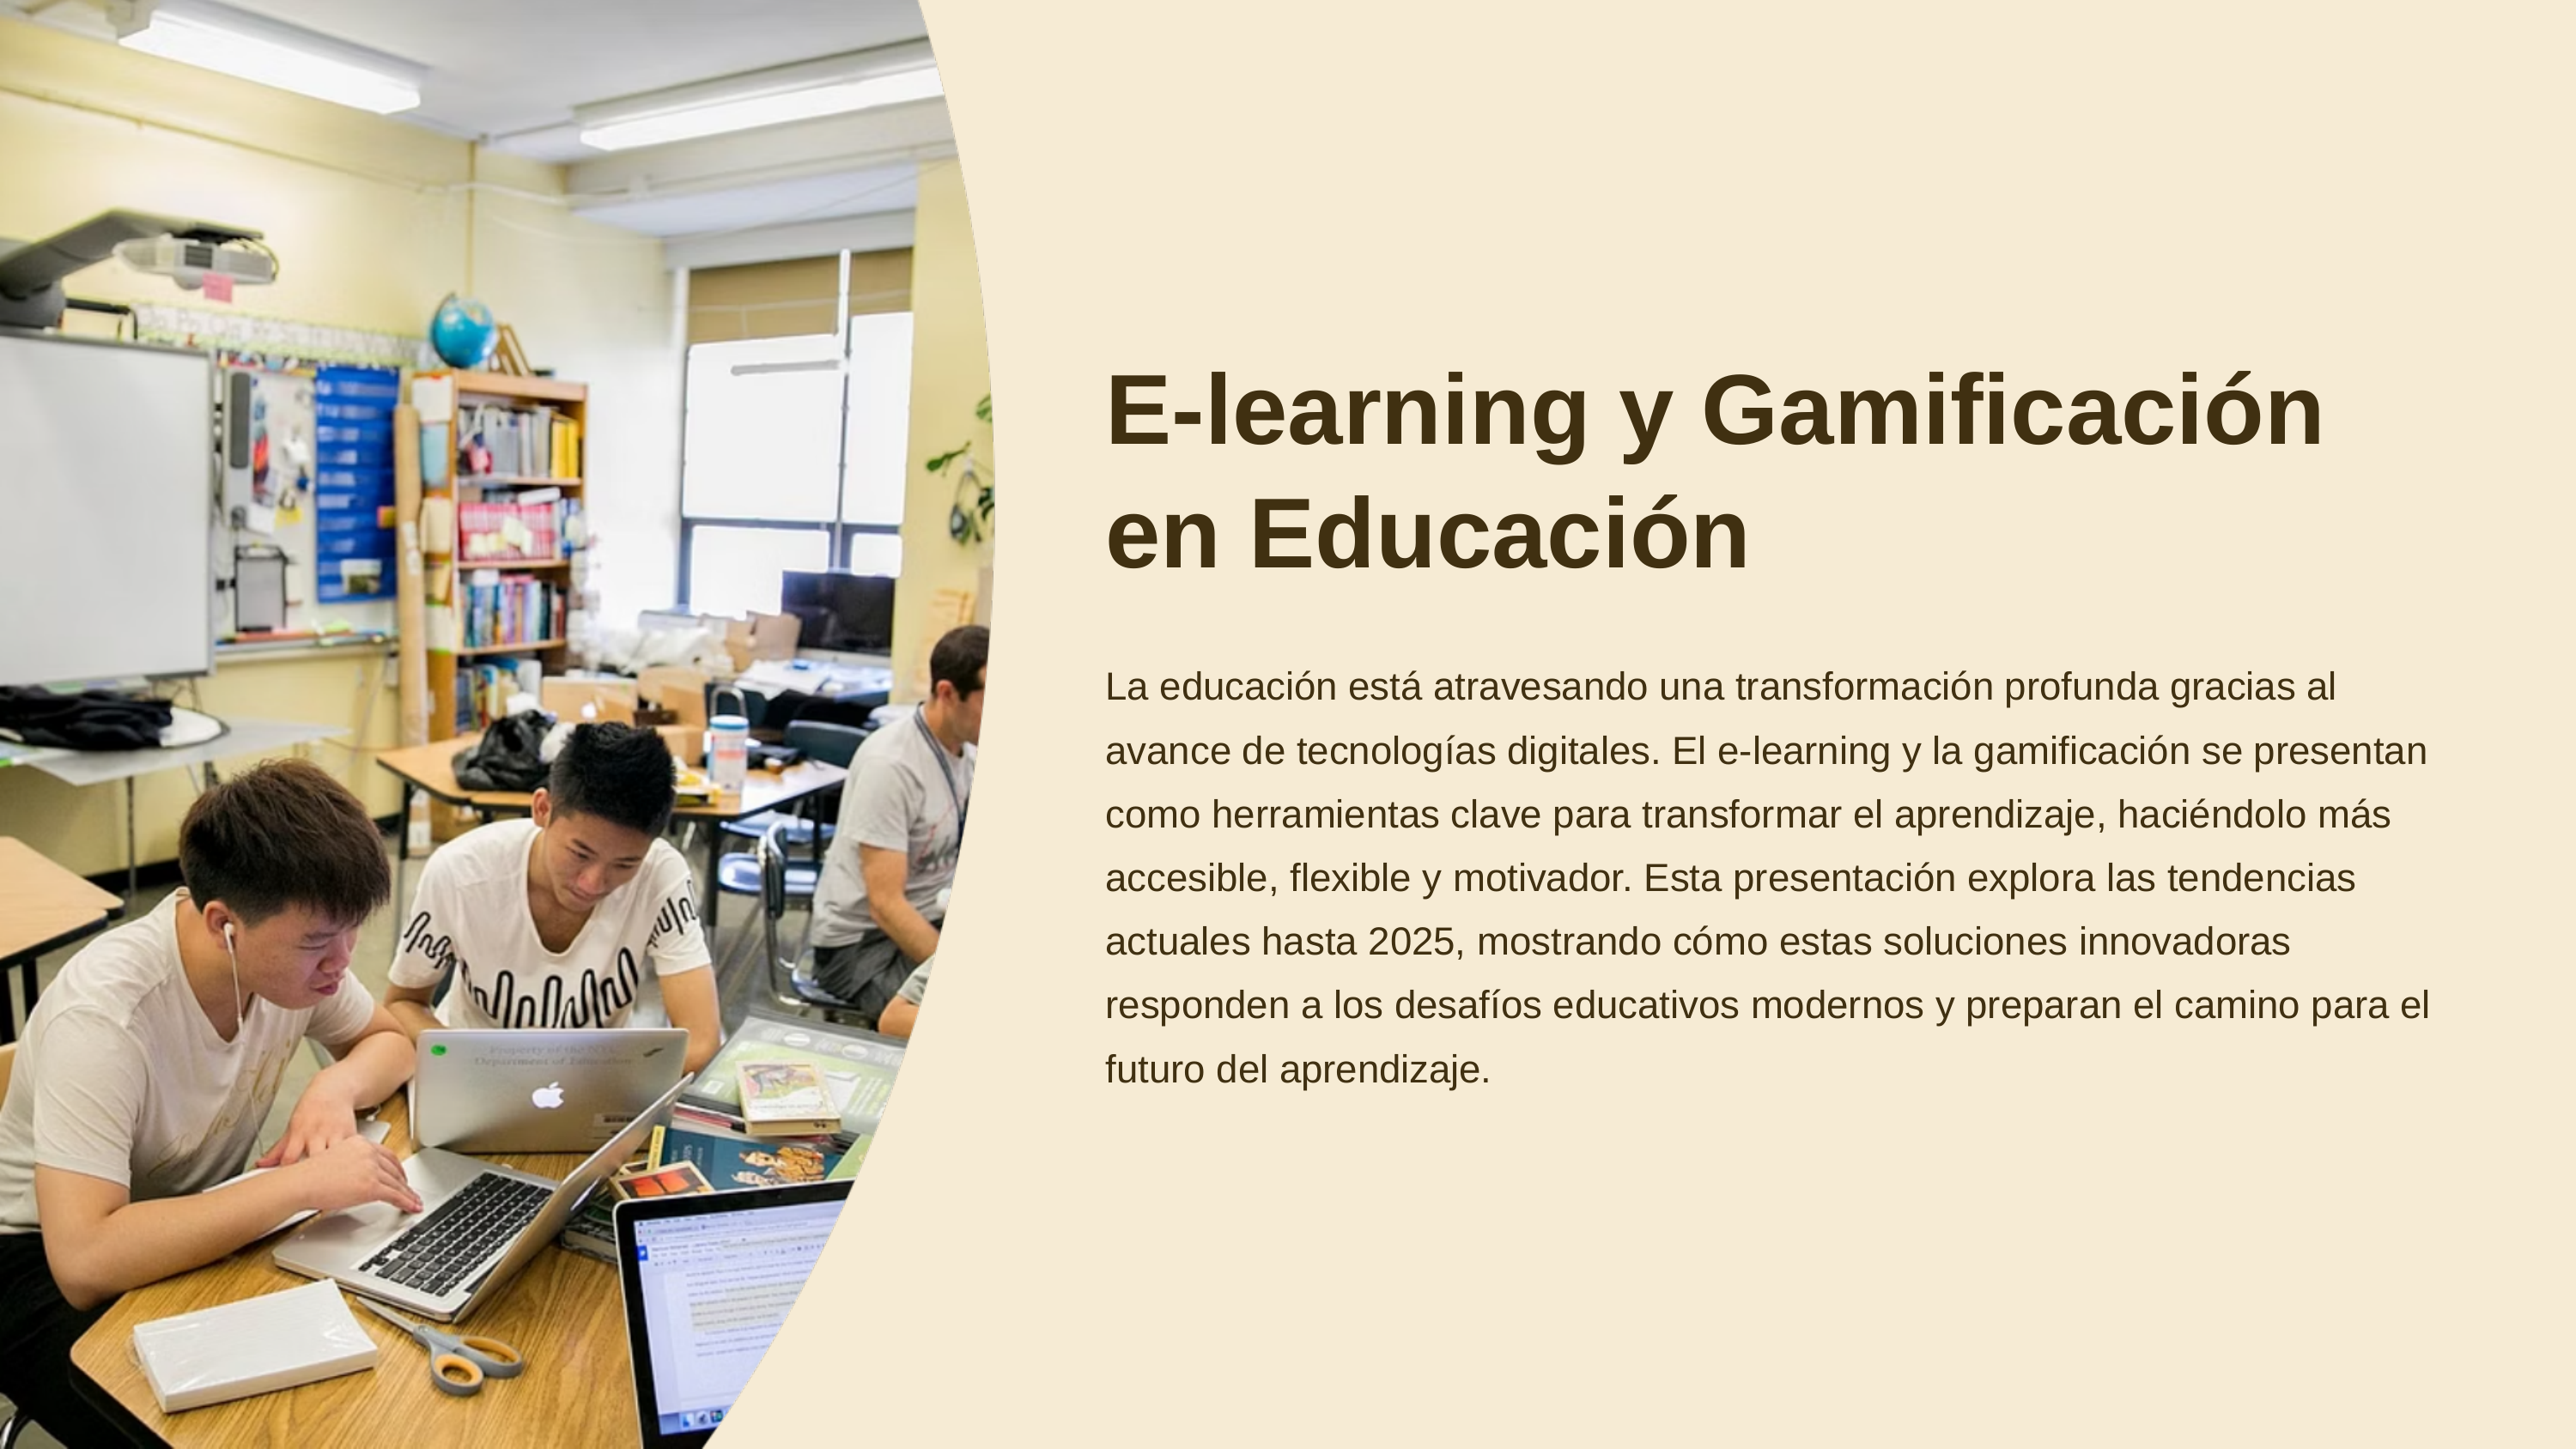

E-learning y Gamificación en Educación

La educación está atravesando una transformación profunda gracias al avance de tecnologías digitales. El e-learning y la gamificación se presentan como herramientas clave para transformar el aprendizaje, haciéndolo más accesible, flexible y motivador. Esta presentación explora las tendencias actuales hasta 2025, mostrando cómo estas soluciones innovadoras responden a los desafíos educativos modernos y preparan el camino para el futuro del aprendizaje.